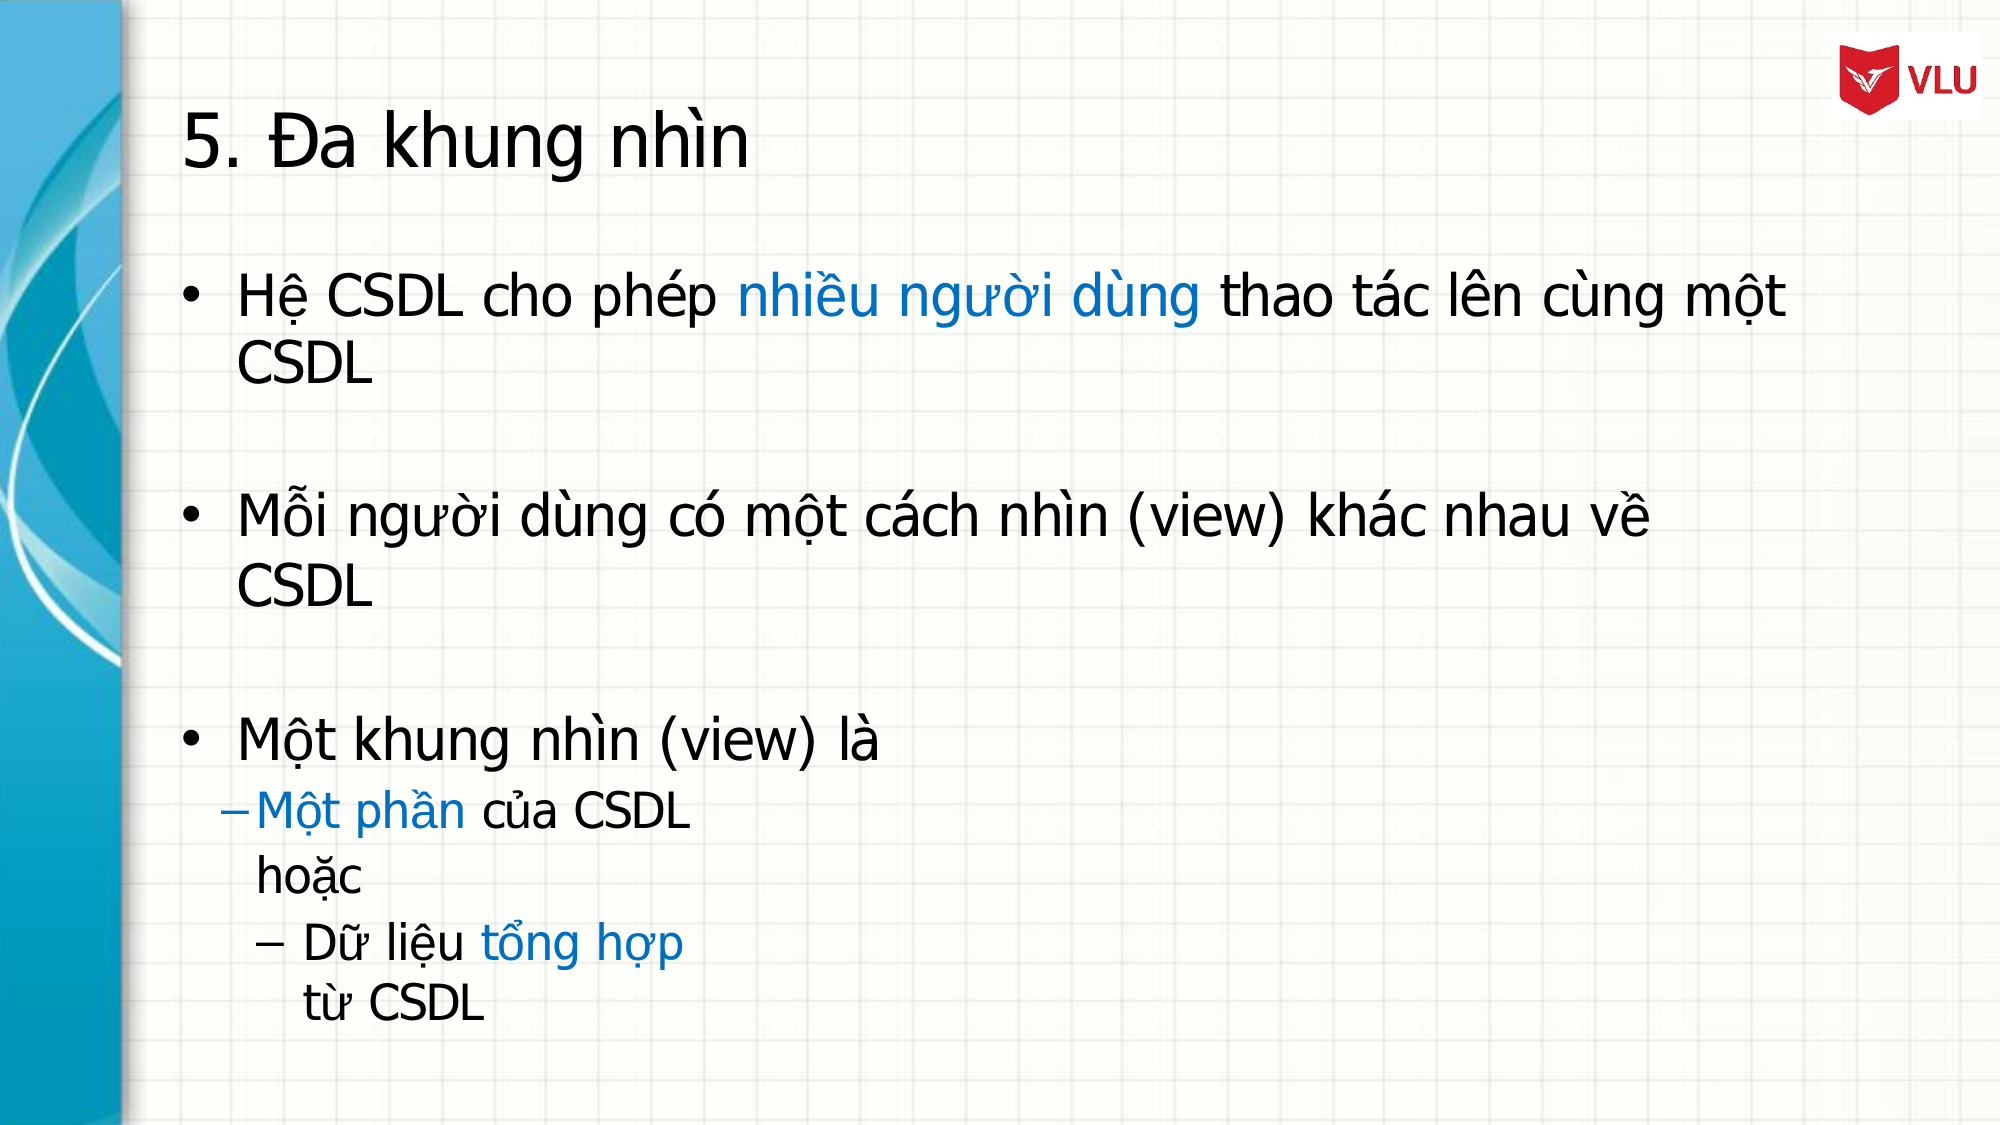

# 5. Đa khung nhìn
Hệ CSDL cho phép nhiều người dùng thao tác lên cùng một
CSDL

Mỗi người dùng có một cách nhìn (view) khác nhau về CSDL

Một khung nhìn (view) là
Một phần của CSDL hoặc
Dữ liệu tổng hợp từ CSDL